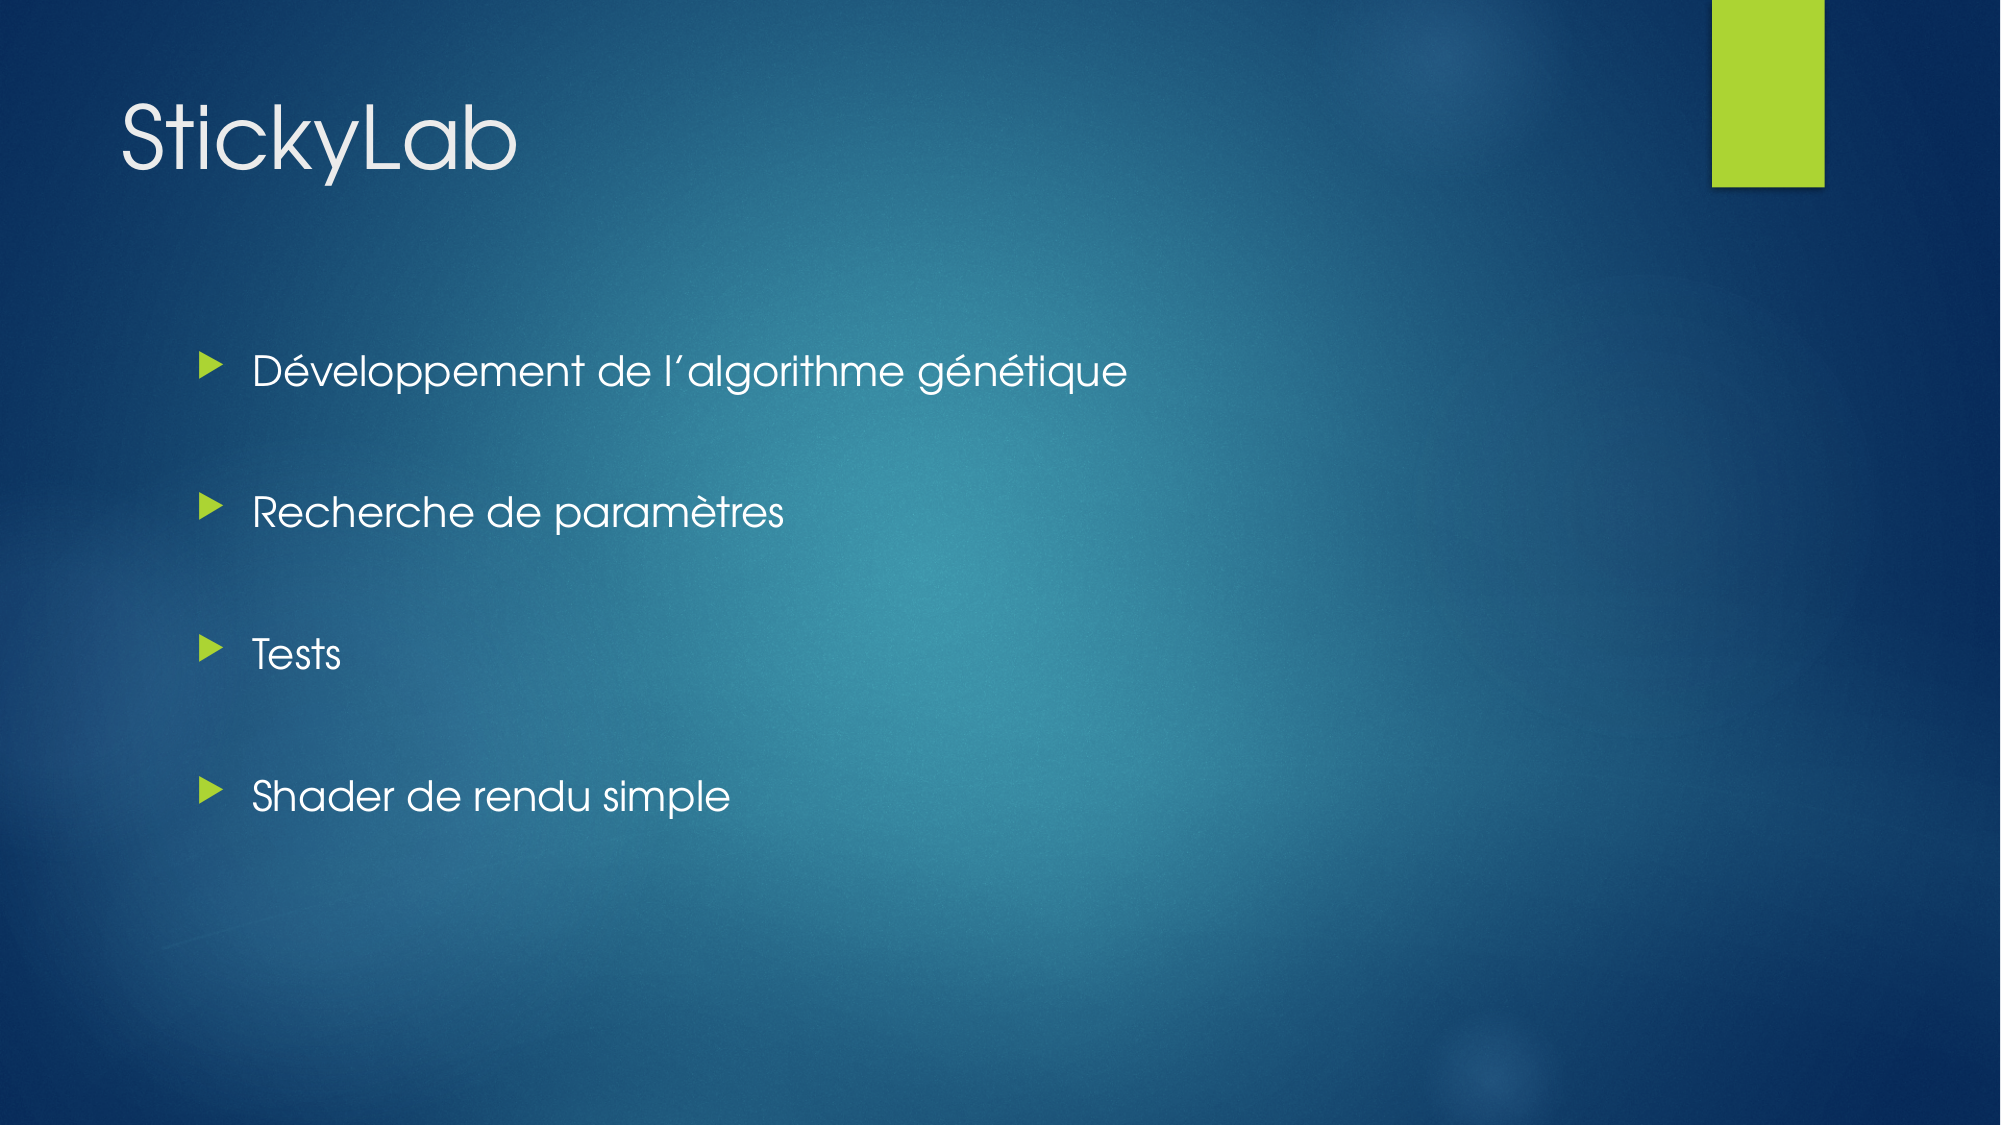

# StickyLab
Développement de l’algorithme génétique

Recherche de paramètres

Tests

Shader de rendu simple